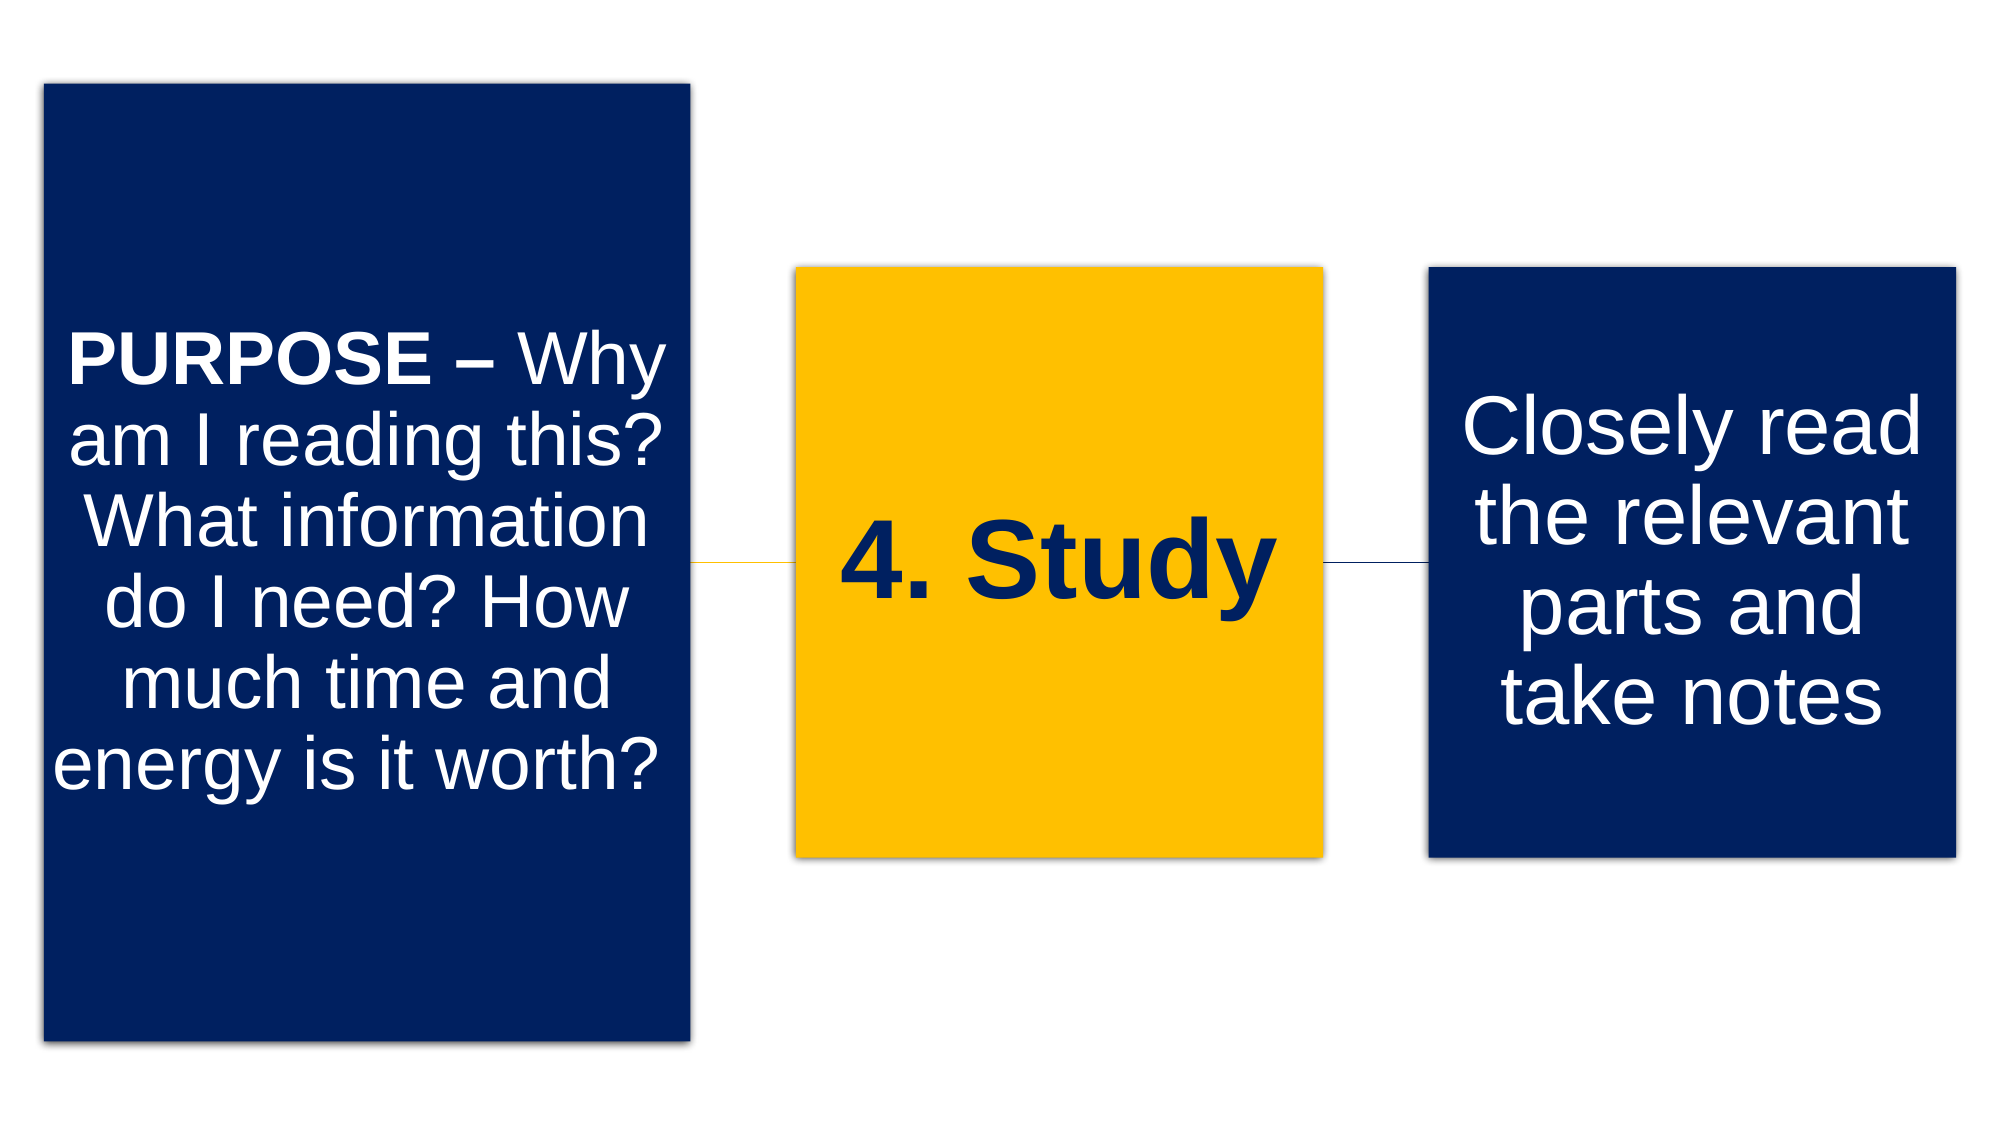

PURPOSE – Why am I reading this? What information do I need? How much time and energy is it worth?
4. Study
Closely read the relevant parts and take notes
28